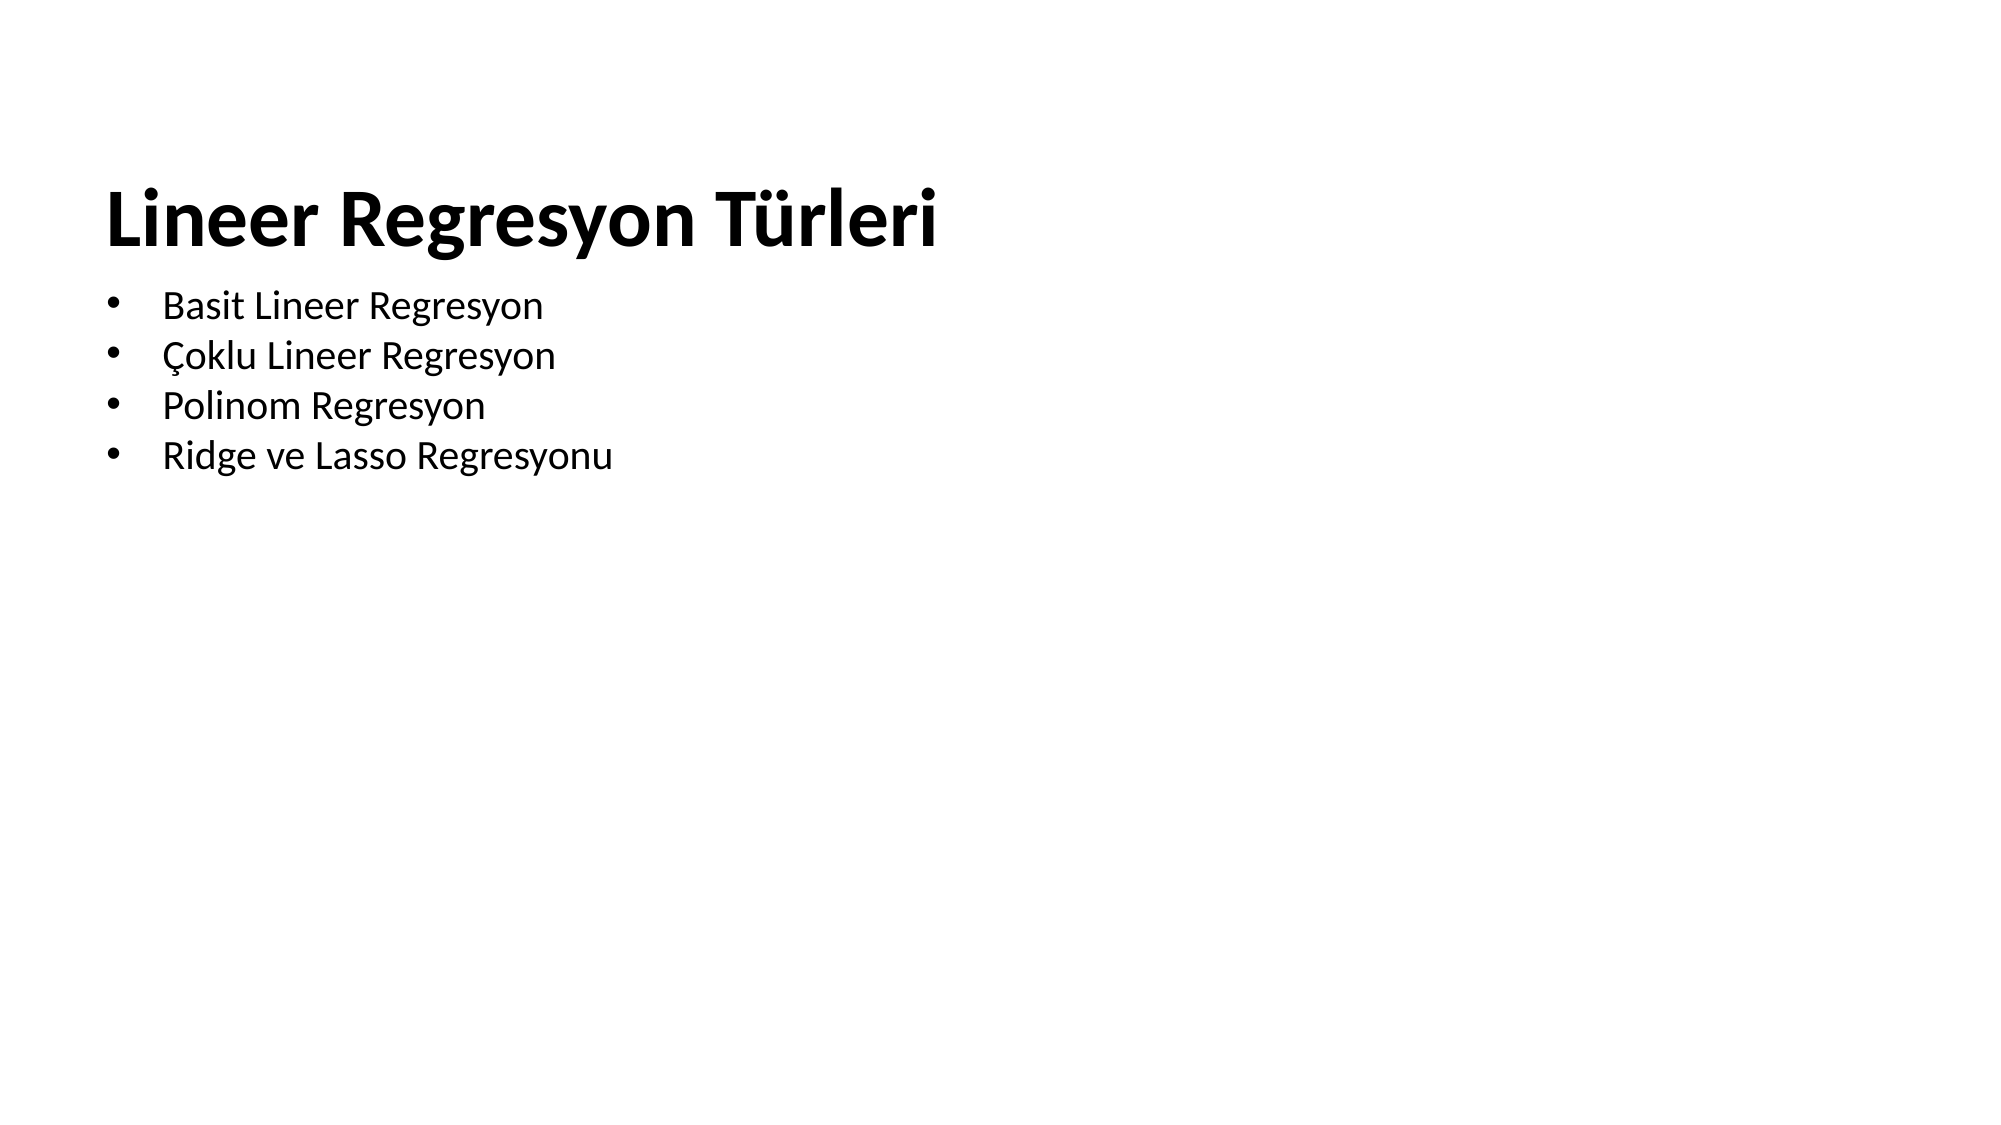

# Lineer Regresyon Türleri

Basit Lineer Regresyon
Çoklu Lineer Regresyon
Polinom Regresyon
Ridge ve Lasso Regresyonu